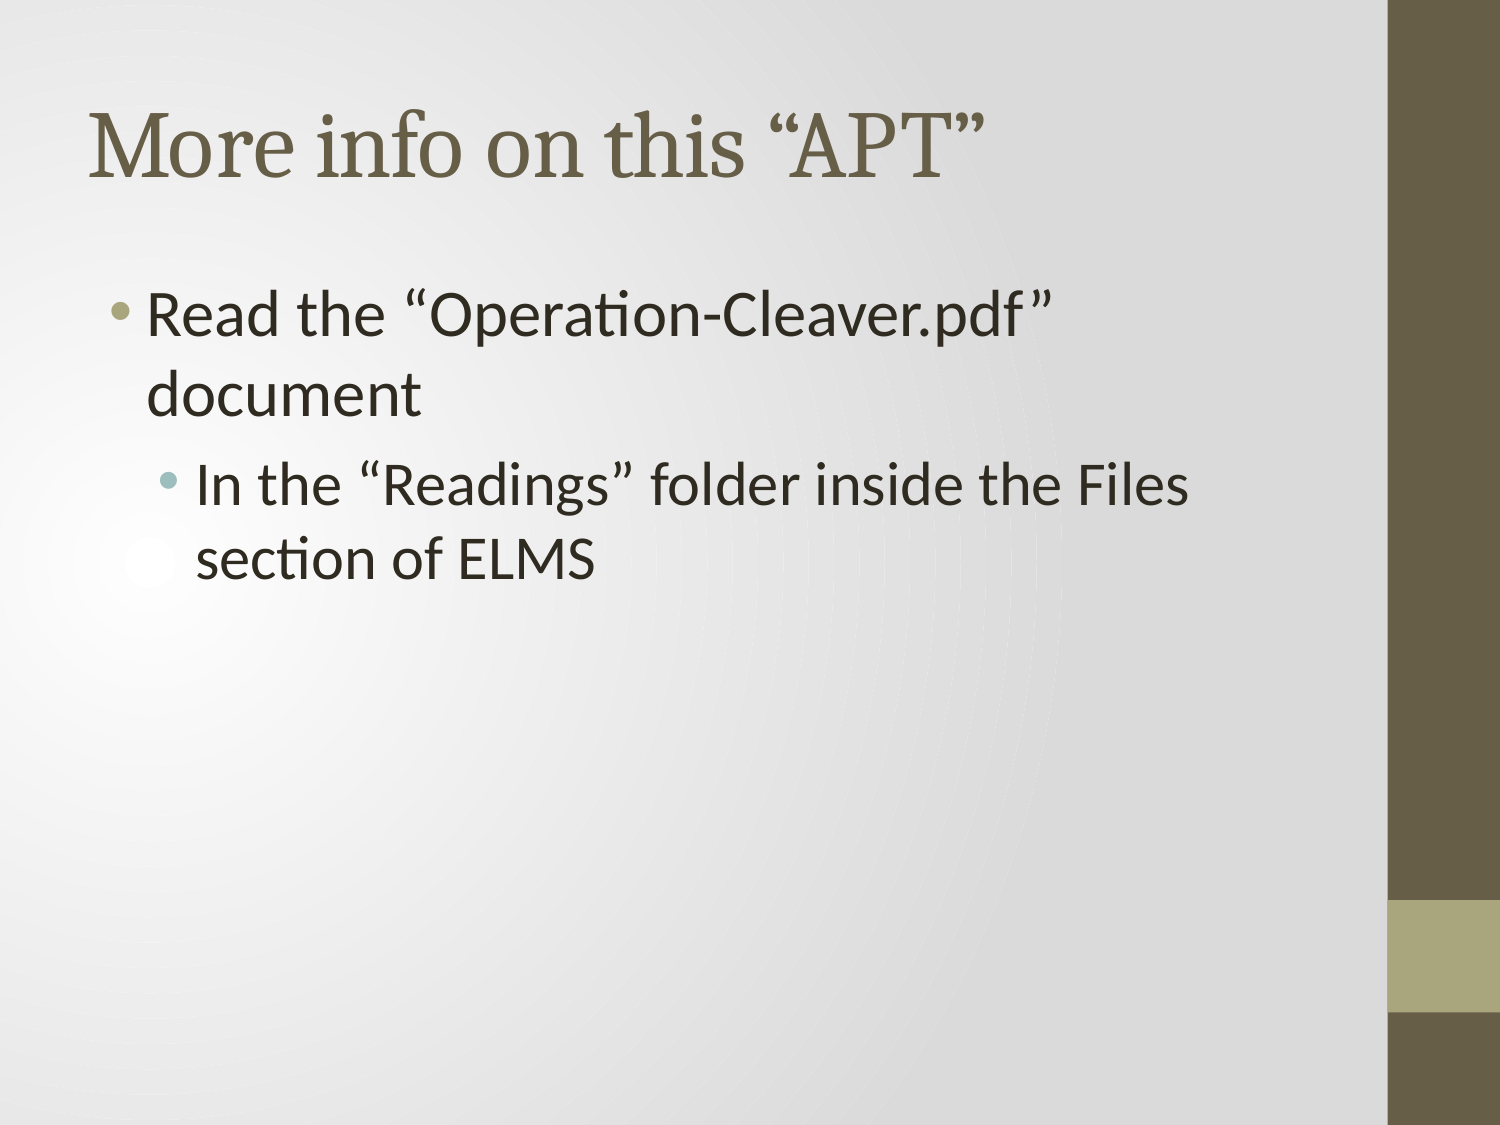

# More info on this “APT”
Read the “Operation-Cleaver.pdf” document
In the “Readings” folder inside the Files section of ELMS